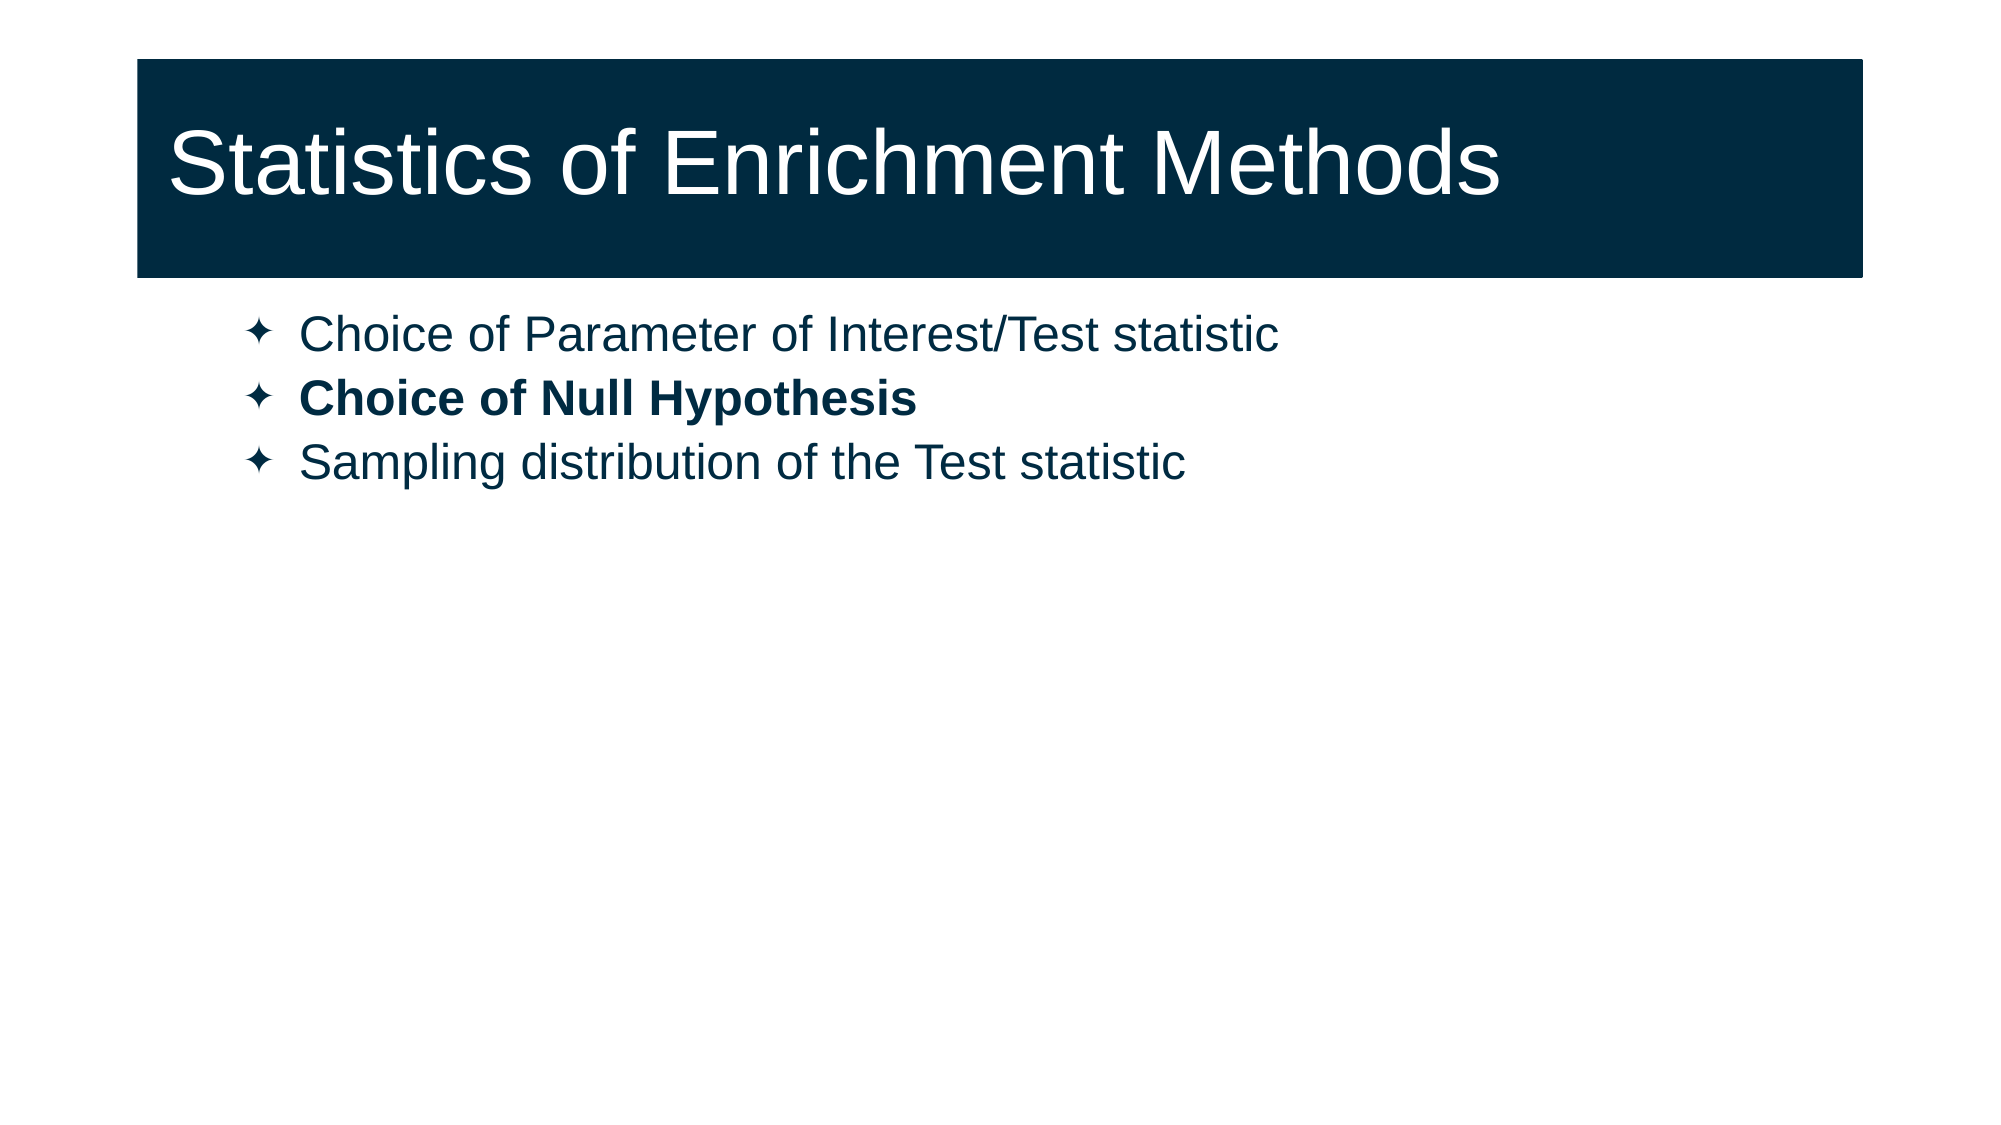

# Statistics of Enrichment Methods
Choice of Parameter of Interest/Test statistic
Choice of Null Hypothesis
Sampling distribution of the Test statistic